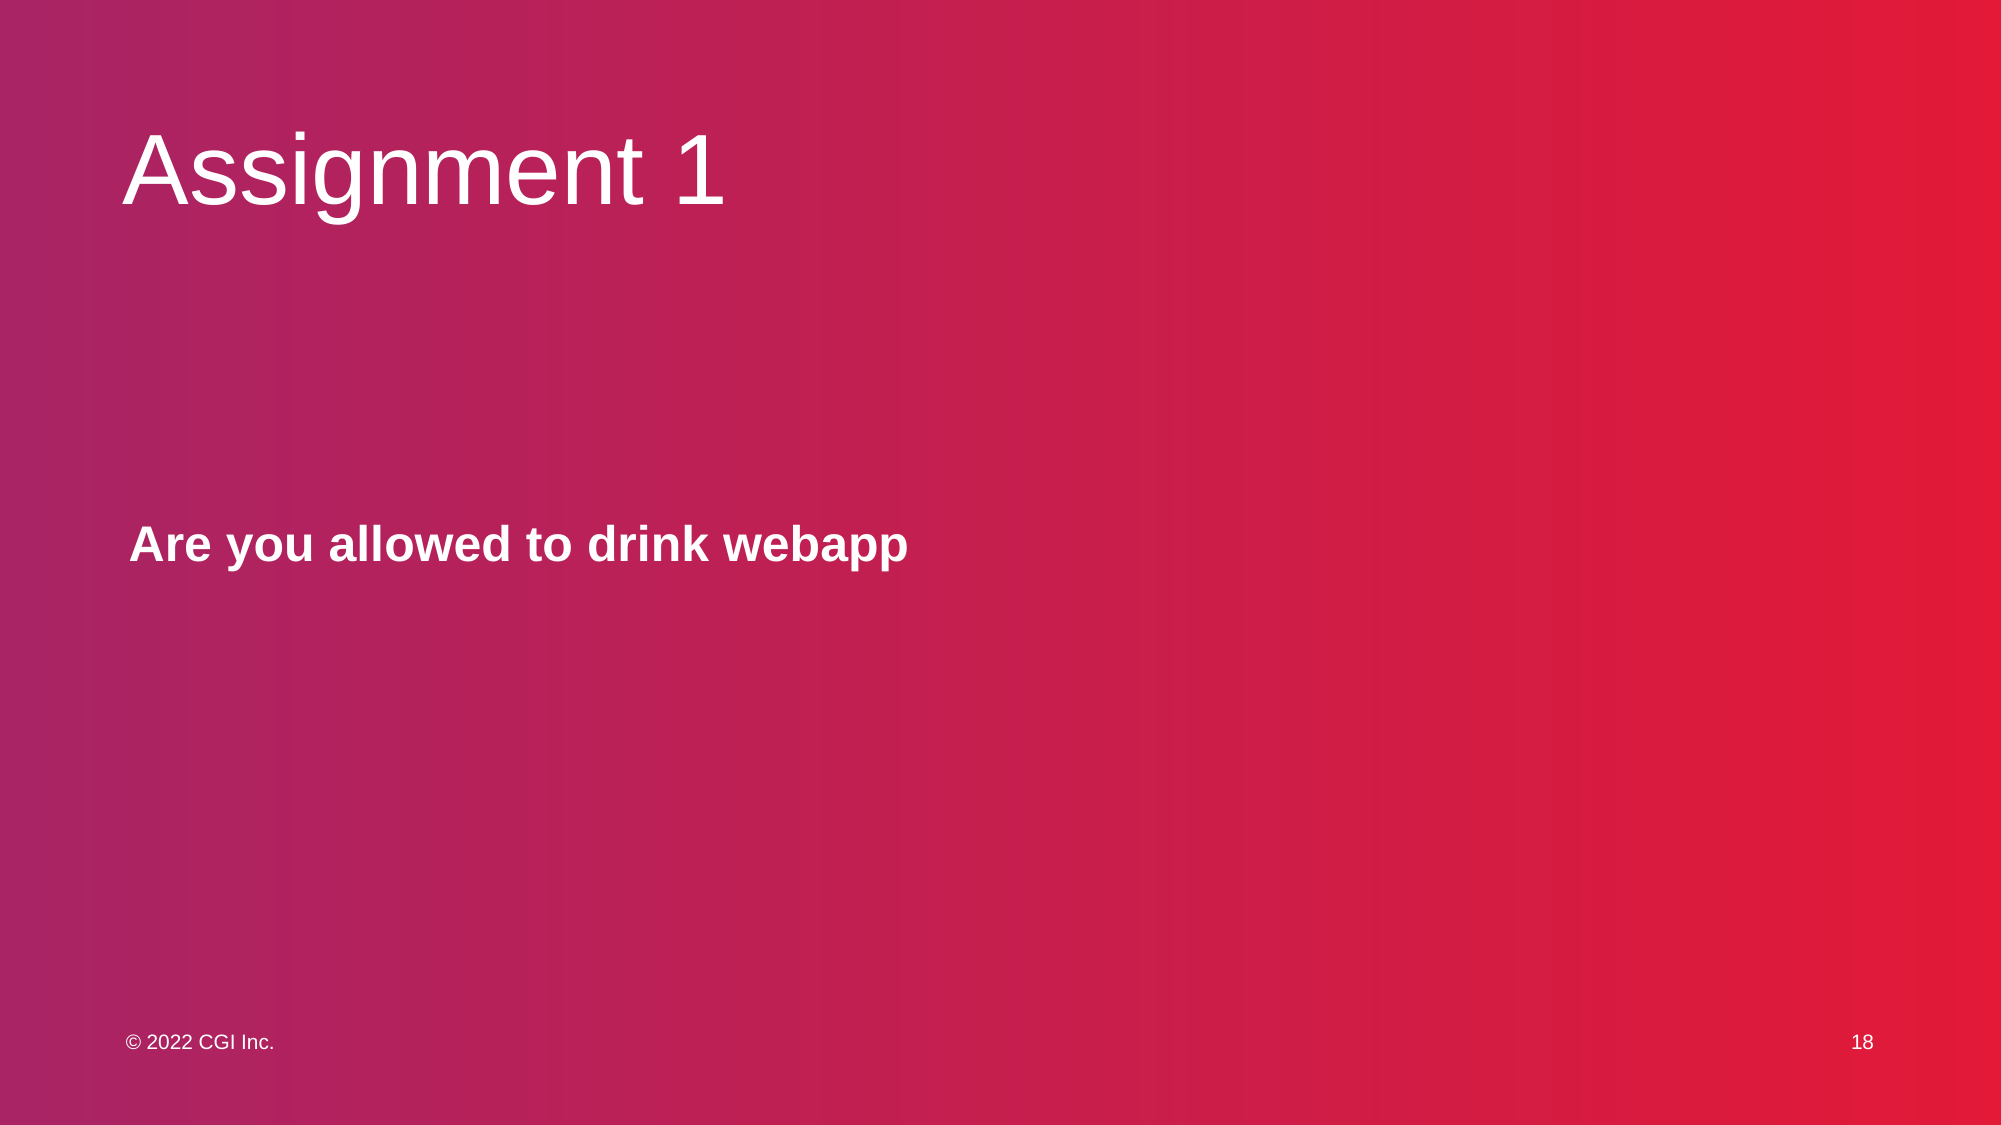

# Assignment 1
Are you allowed to drink webapp
18